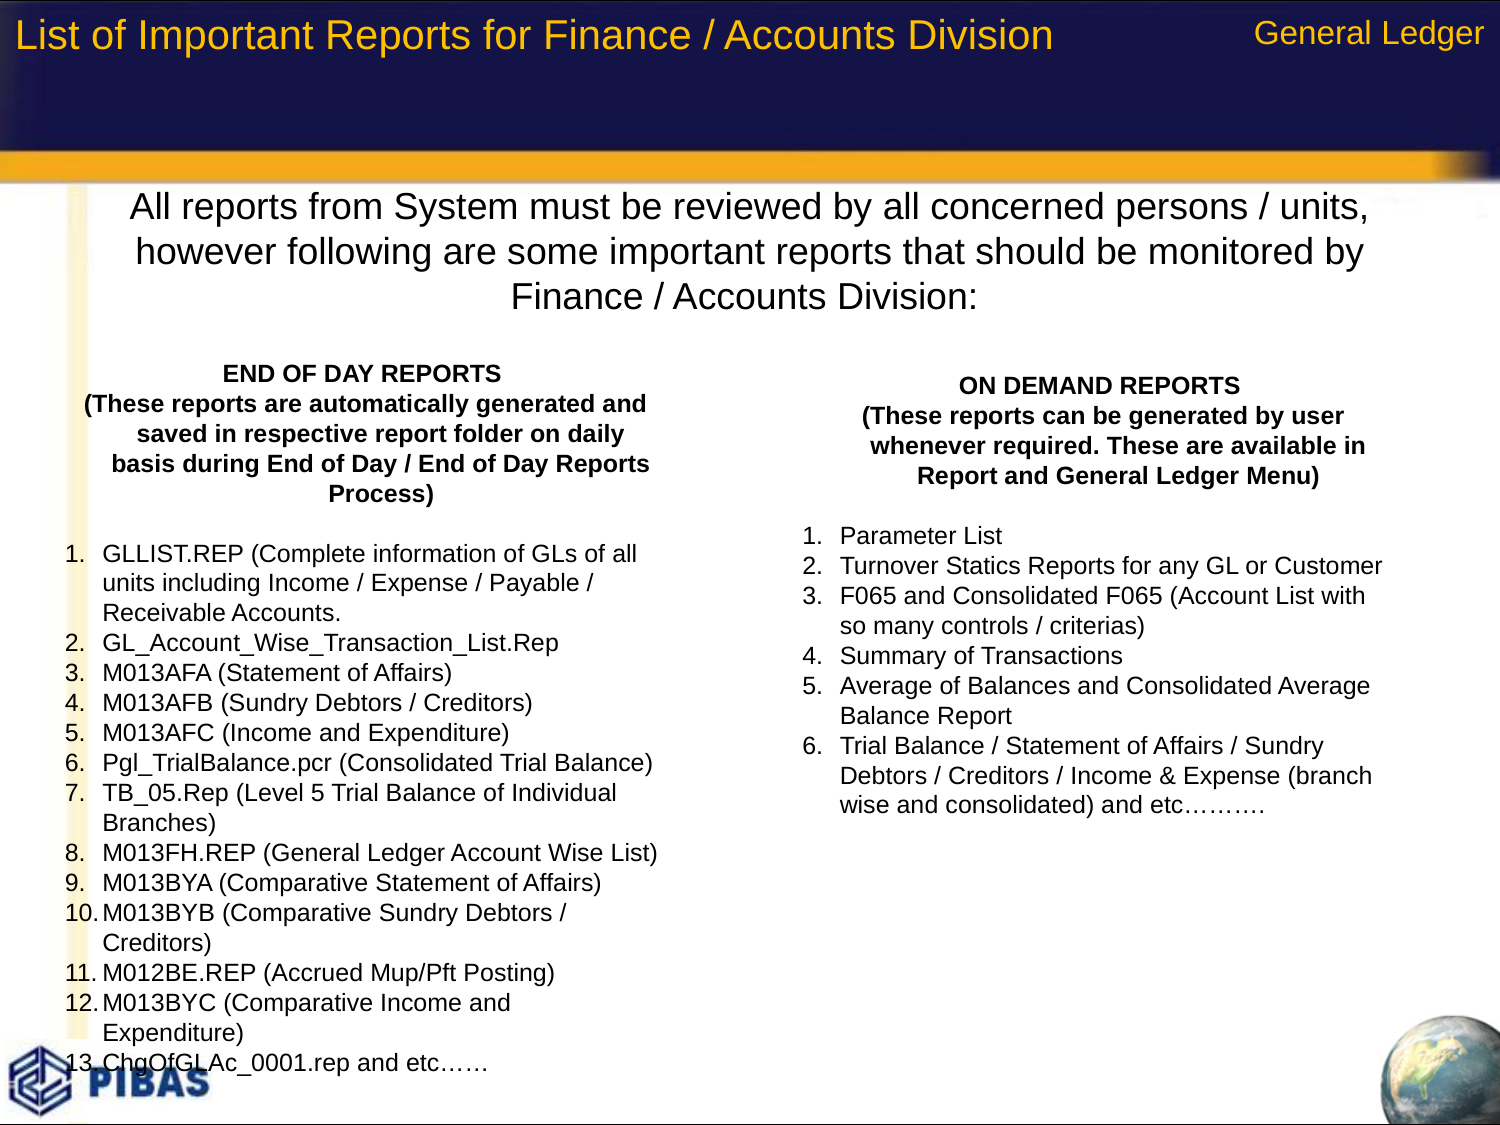

General Ledger
List of Important Reports for Finance / Accounts Division
All reports from System must be reviewed by all concerned persons / units, however following are some important reports that should be monitored by Finance / Accounts Division:
END OF DAY REPORTS
 (These reports are automatically generated and saved in respective report folder on daily basis during End of Day / End of Day Reports Process)

GLLIST.REP (Complete information of GLs of all units including Income / Expense / Payable / Receivable Accounts.
GL_Account_Wise_Transaction_List.Rep
M013AFA (Statement of Affairs)
M013AFB (Sundry Debtors / Creditors)
M013AFC (Income and Expenditure)
Pgl_TrialBalance.pcr (Consolidated Trial Balance)
TB_05.Rep (Level 5 Trial Balance of Individual Branches)
M013FH.REP (General Ledger Account Wise List)
M013BYA (Comparative Statement of Affairs)
M013BYB (Comparative Sundry Debtors / Creditors)
M012BE.REP (Accrued Mup/Pft Posting)
M013BYC (Comparative Income and Expenditure)
ChgOfGLAc_0001.rep and etc……

ON DEMAND REPORTS
 (These reports can be generated by user whenever required. These are available in Report and General Ledger Menu)

Parameter List
Turnover Statics Reports for any GL or Customer
F065 and Consolidated F065 (Account List with so many controls / criterias)
Summary of Transactions
Average of Balances and Consolidated Average Balance Report
Trial Balance / Statement of Affairs / Sundry Debtors / Creditors / Income & Expense (branch wise and consolidated) and etc……….